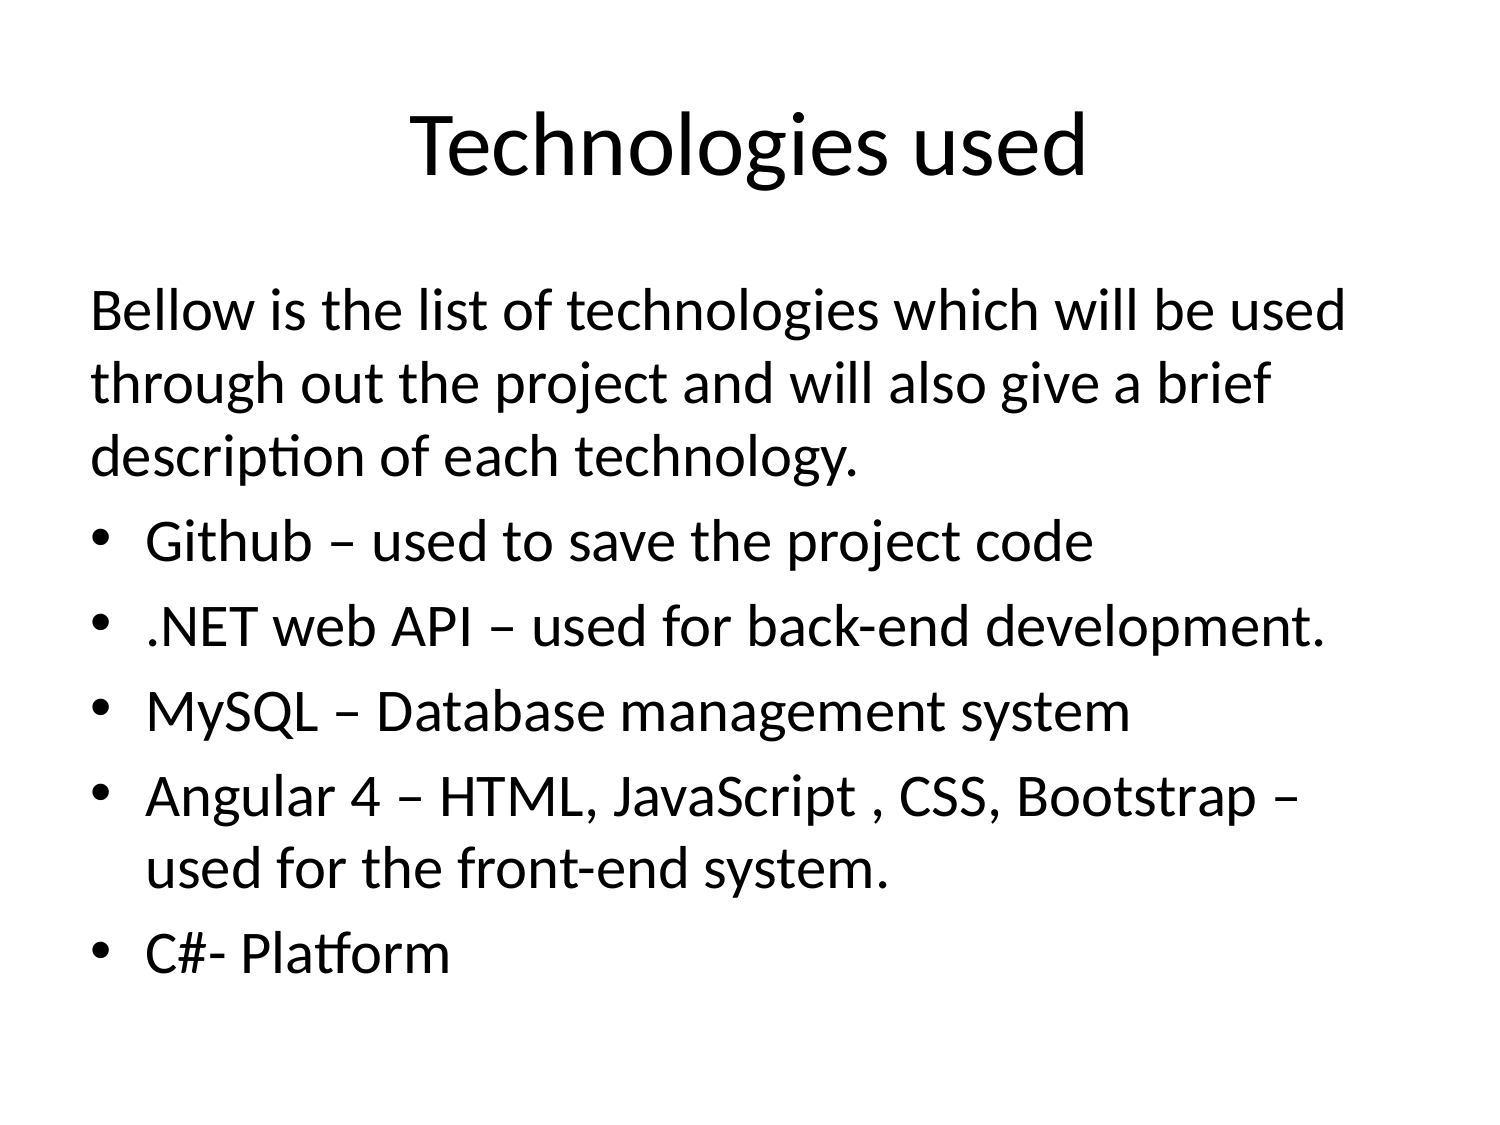

# Technologies used
Bellow is the list of technologies which will be used through out the project and will also give a brief description of each technology.
Github – used to save the project code
.NET web API – used for back-end development.
MySQL – Database management system
Angular 4 – HTML, JavaScript , CSS, Bootstrap – used for the front-end system.
C#- Platform